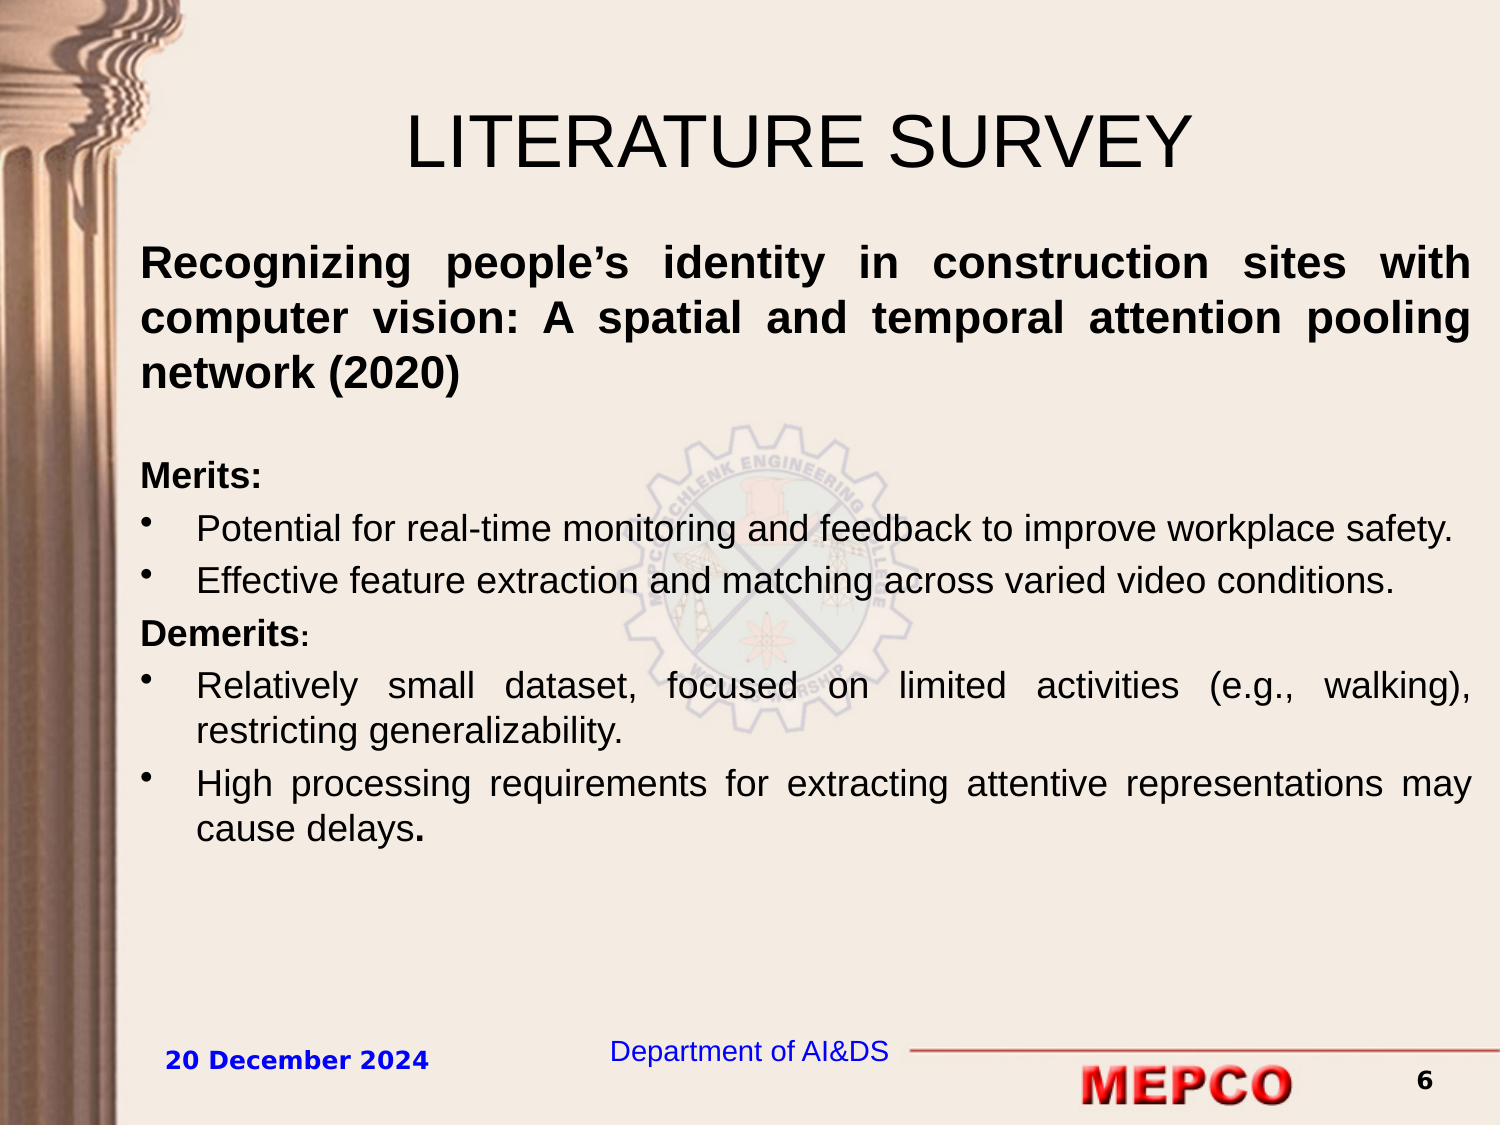

# LITERATURE SURVEY
Recognizing people’s identity in construction sites with computer vision: A spatial and temporal attention pooling network (2020)

Merits:
Potential for real-time monitoring and feedback to improve workplace safety.
Effective feature extraction and matching across varied video conditions.
Demerits:
Relatively small dataset, focused on limited activities (e.g., walking), restricting generalizability.
High processing requirements for extracting attentive representations may cause delays.
Department of AI&DS